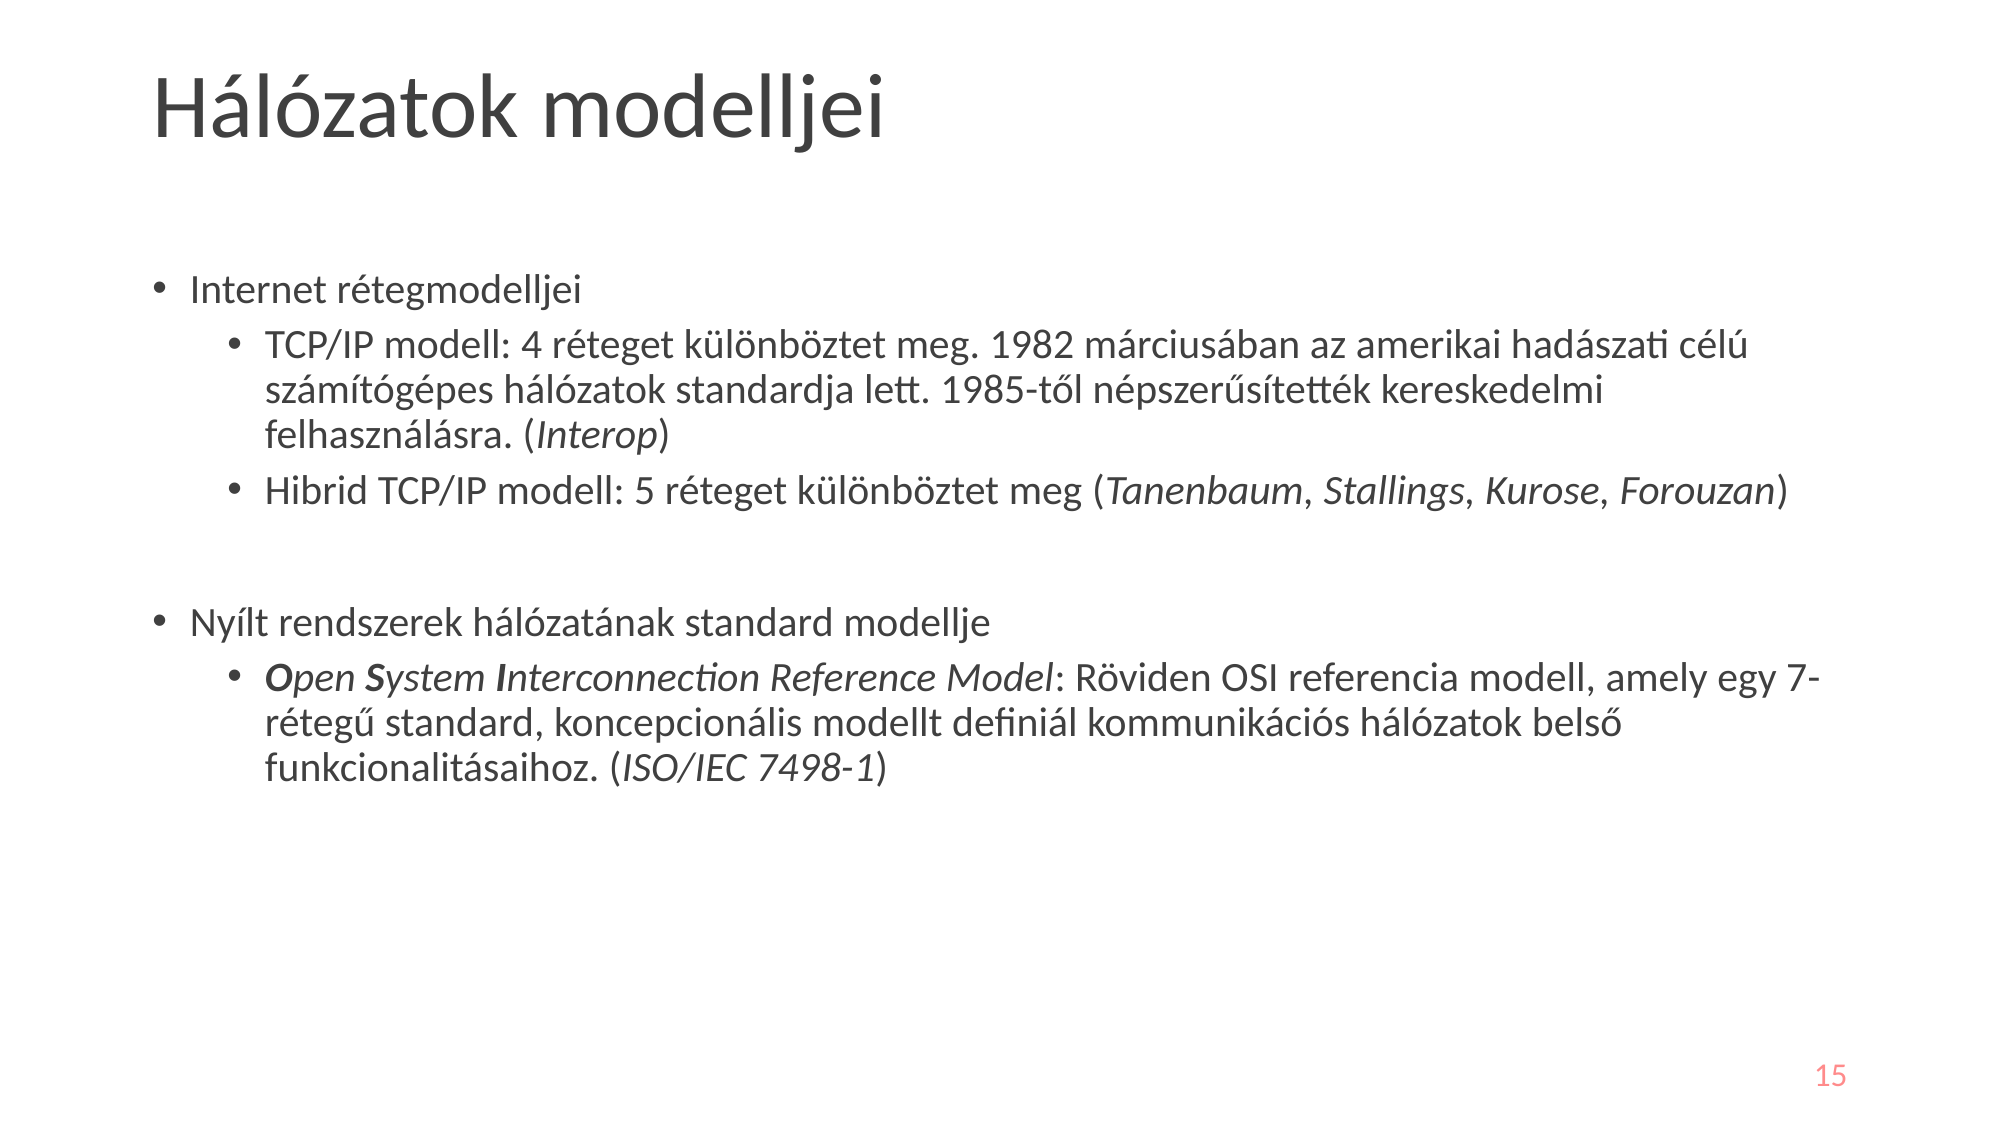

# Hálózatok modelljei
Internet rétegmodelljei
TCP/IP modell: 4 réteget különböztet meg. 1982 márciusában az amerikai hadászati célú számítógépes hálózatok standardja lett. 1985-től népszerűsítették kereskedelmi felhasználásra. (Interop)
Hibrid TCP/IP modell: 5 réteget különböztet meg (Tanenbaum, Stallings, Kurose, Forouzan)

Nyílt rendszerek hálózatának standard modellje
Open System Interconnection Reference Model: Röviden OSI referencia modell, amely egy 7-rétegű standard, koncepcionális modellt definiál kommunikációs hálózatok belső funkcionalitásaihoz. (ISO/IEC 7498-1)
15